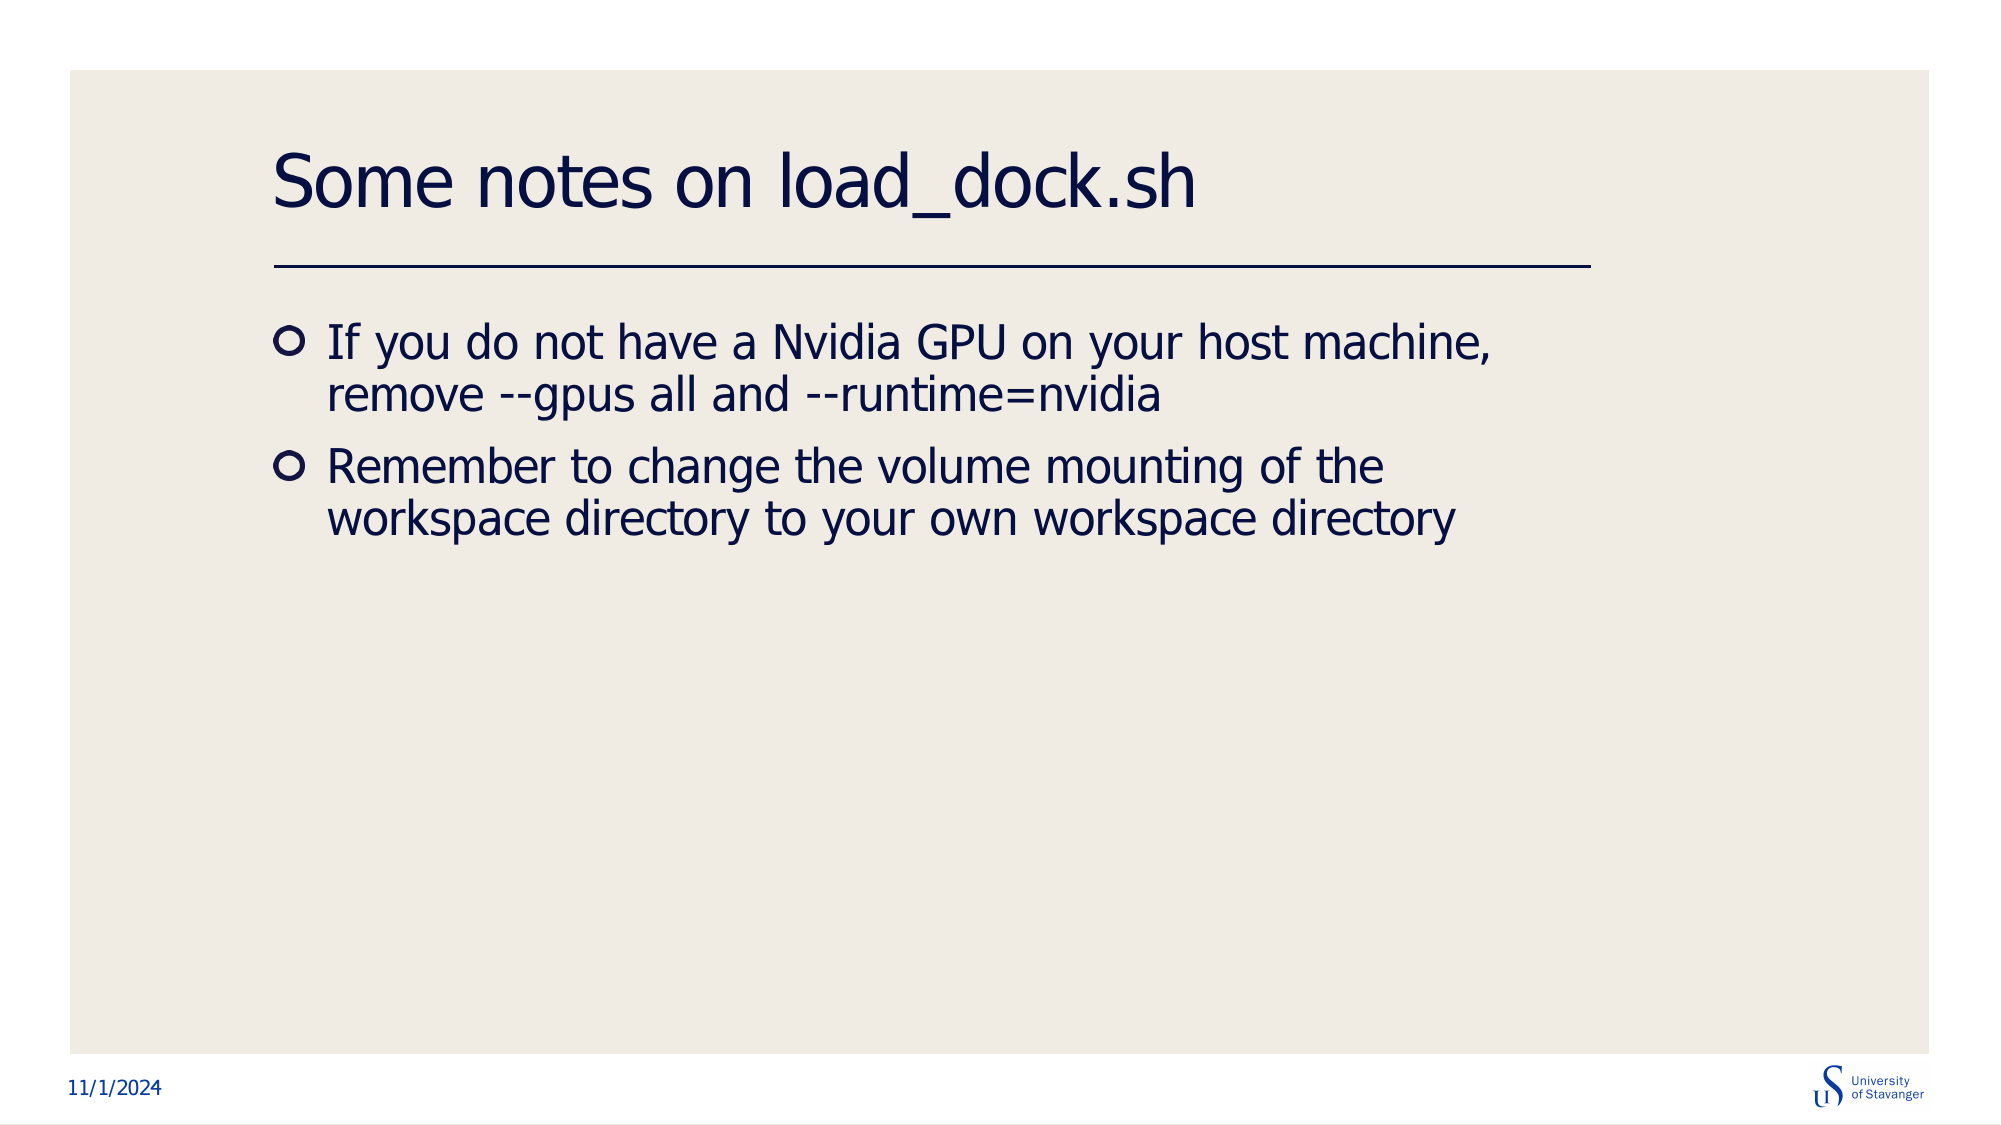

# Some notes on load_dock.sh
If you do not have a Nvidia GPU on your host machine, remove --gpus all and --runtime=nvidia
Remember to change the volume mounting of the workspace directory to your own workspace directory
11/1/2024